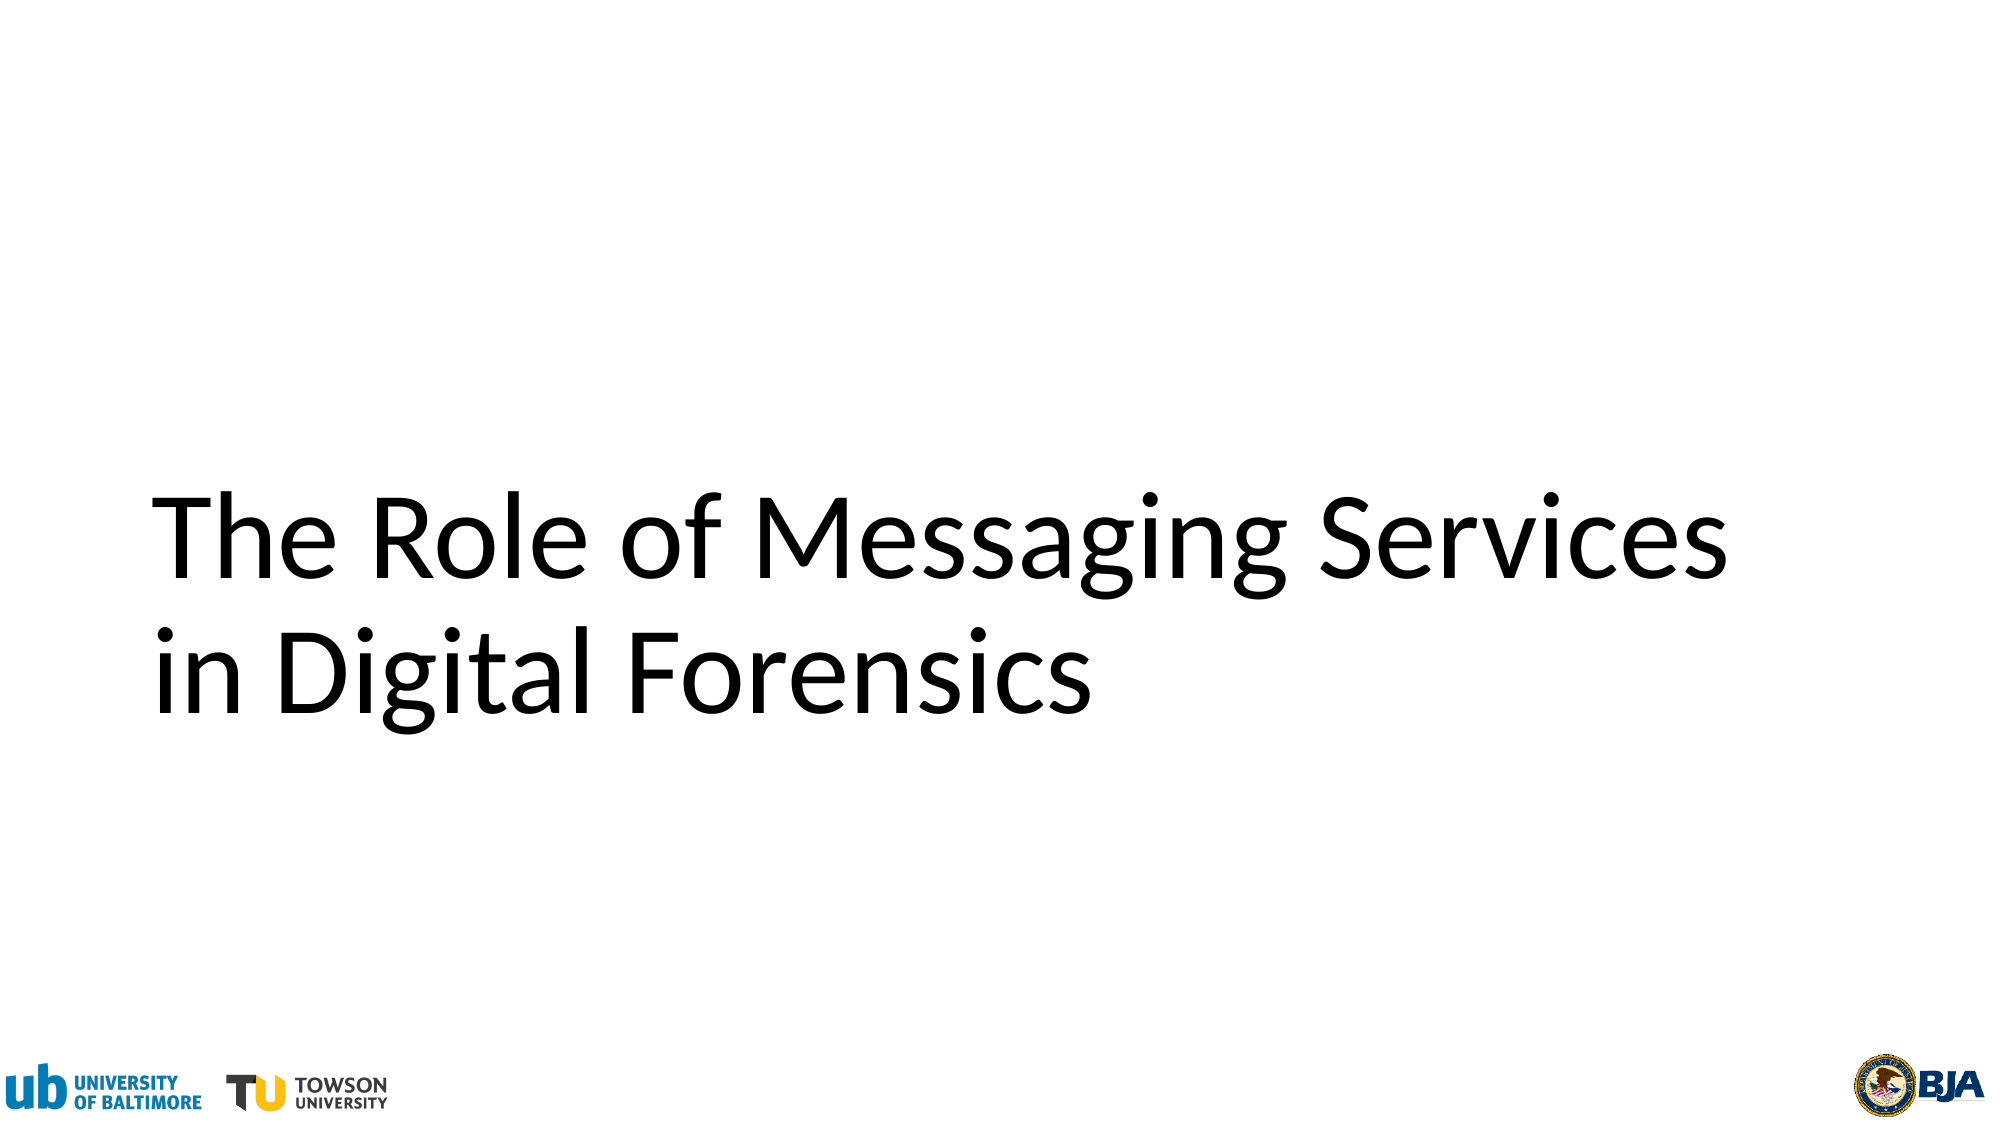

# The Role of Messaging Services in Digital Forensics